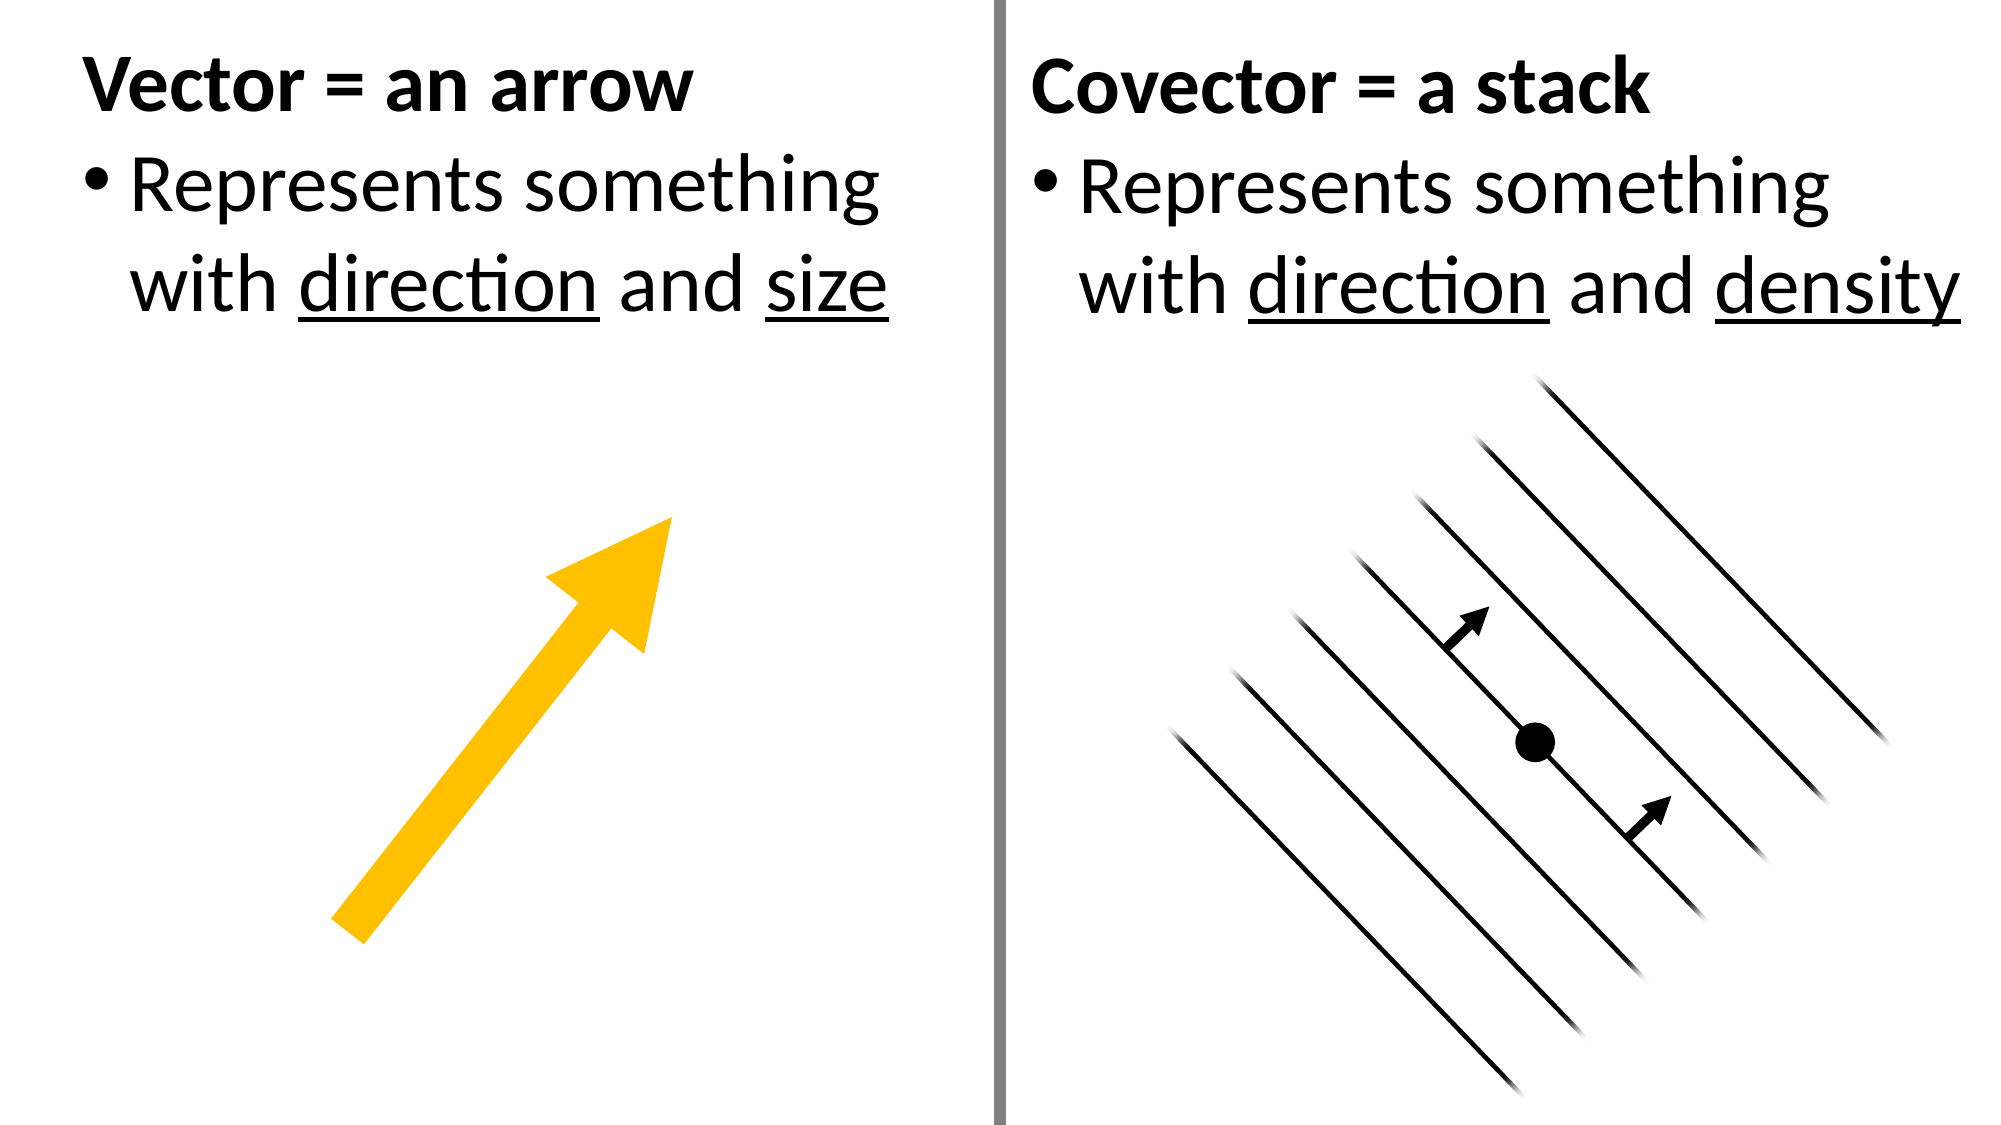

Vector = an arrow
Represents something
with direction and size
Covector = a stack
Represents something
with direction and density